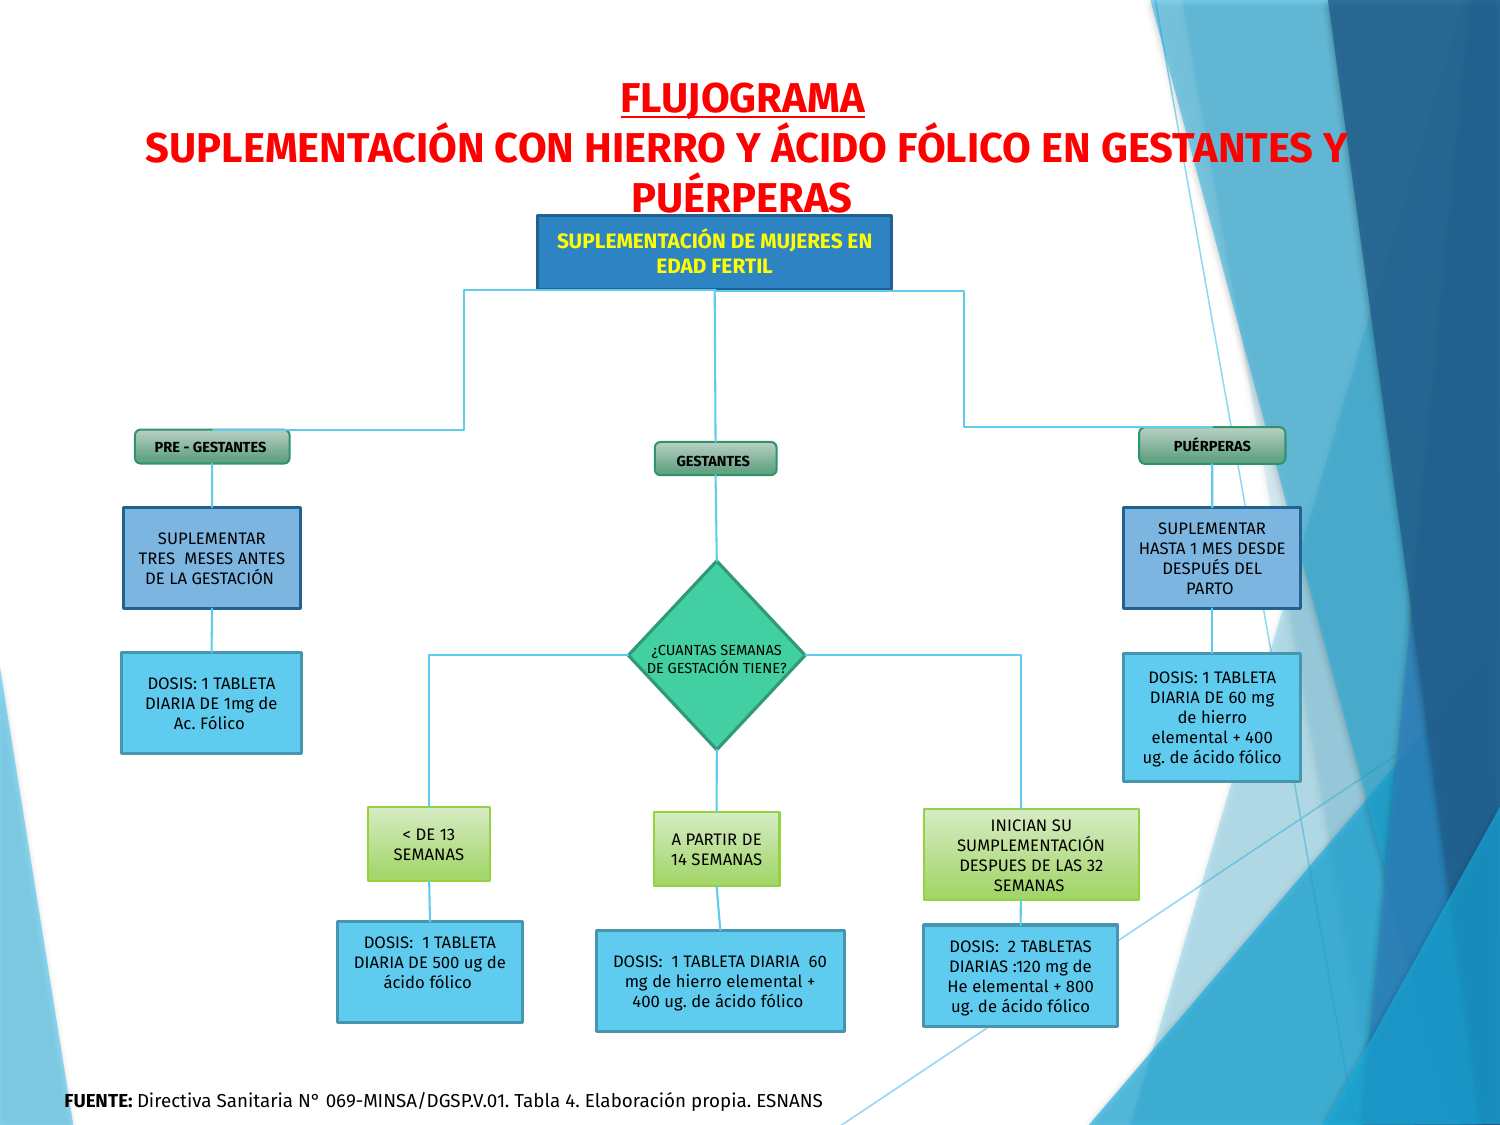

# FLUJOGRAMA SUPLEMENTACIÓN CON HIERRO Y ÁCIDO FÓLICO EN GESTANTES Y PUÉRPERAS
SUPLEMENTACIÓN DE MUJERES EN EDAD FERTIL
PUÉRPERAS
PRE - GESTANTES
GESTANTES
SUPLEMENTAR TRES  MESES ANTES DE LA GESTACIÓN
SUPLEMENTAR HASTA 1 MES DESDE DESPUÉS DEL PARTO

¿CUANTAS SEMANAS DE GESTACIÓN TIENE?
DOSIS: 1 TABLETA DIARIA DE 1mg de Ac. Fólico
DOSIS: 1 TABLETA DIARIA DE 60 mg de hierro elemental + 400 ug. de ácido fólico
< DE 13 SEMANAS
INICIAN SU SUMPLEMENTACIÓN DESPUES DE LAS 32 SEMANAS
A PARTIR DE 14 SEMANAS
DOSIS:  1 TABLETA DIARIA DE 500 ug de ácido fólico

DOSIS:  2 TABLETAS DIARIAS :120 mg de He elemental + 800 ug. de ácido fólico
DOSIS:  1 TABLETA DIARIA  60 mg de hierro elemental + 400 ug. de ácido fólico
FUENTE: Directiva Sanitaria N° 069-MINSA/DGSP.V.01. Tabla 4. Elaboración propia. ESNANS